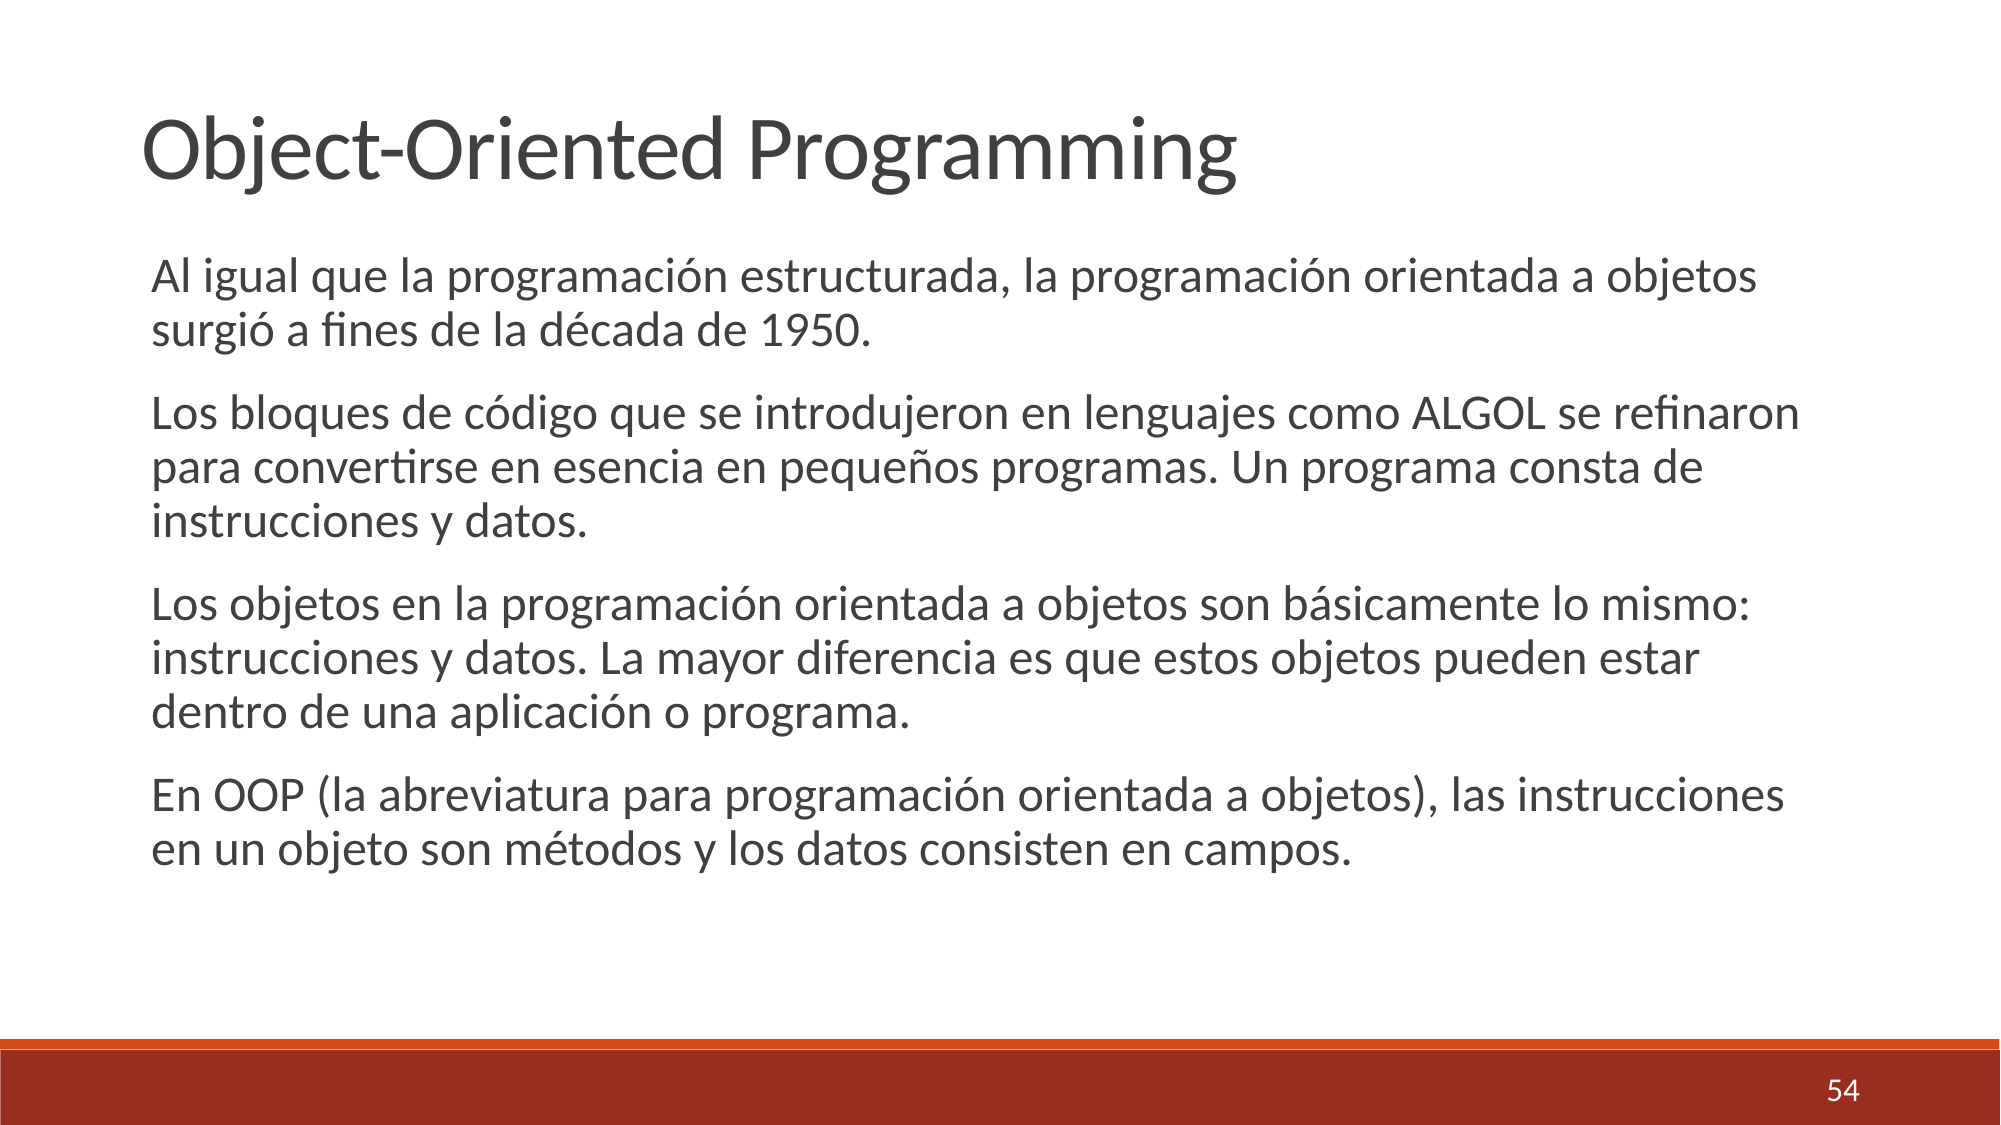

Object-Oriented Programming
Al igual que la programación estructurada, la programación orientada a objetos surgió a fines de la década de 1950.
Los bloques de código que se introdujeron en lenguajes como ALGOL se refinaron para convertirse en esencia en pequeños programas. Un programa consta de instrucciones y datos.
Los objetos en la programación orientada a objetos son básicamente lo mismo: instrucciones y datos. La mayor diferencia es que estos objetos pueden estar dentro de una aplicación o programa.
En OOP (la abreviatura para programación orientada a objetos), las instrucciones en un objeto son métodos y los datos consisten en campos.
54